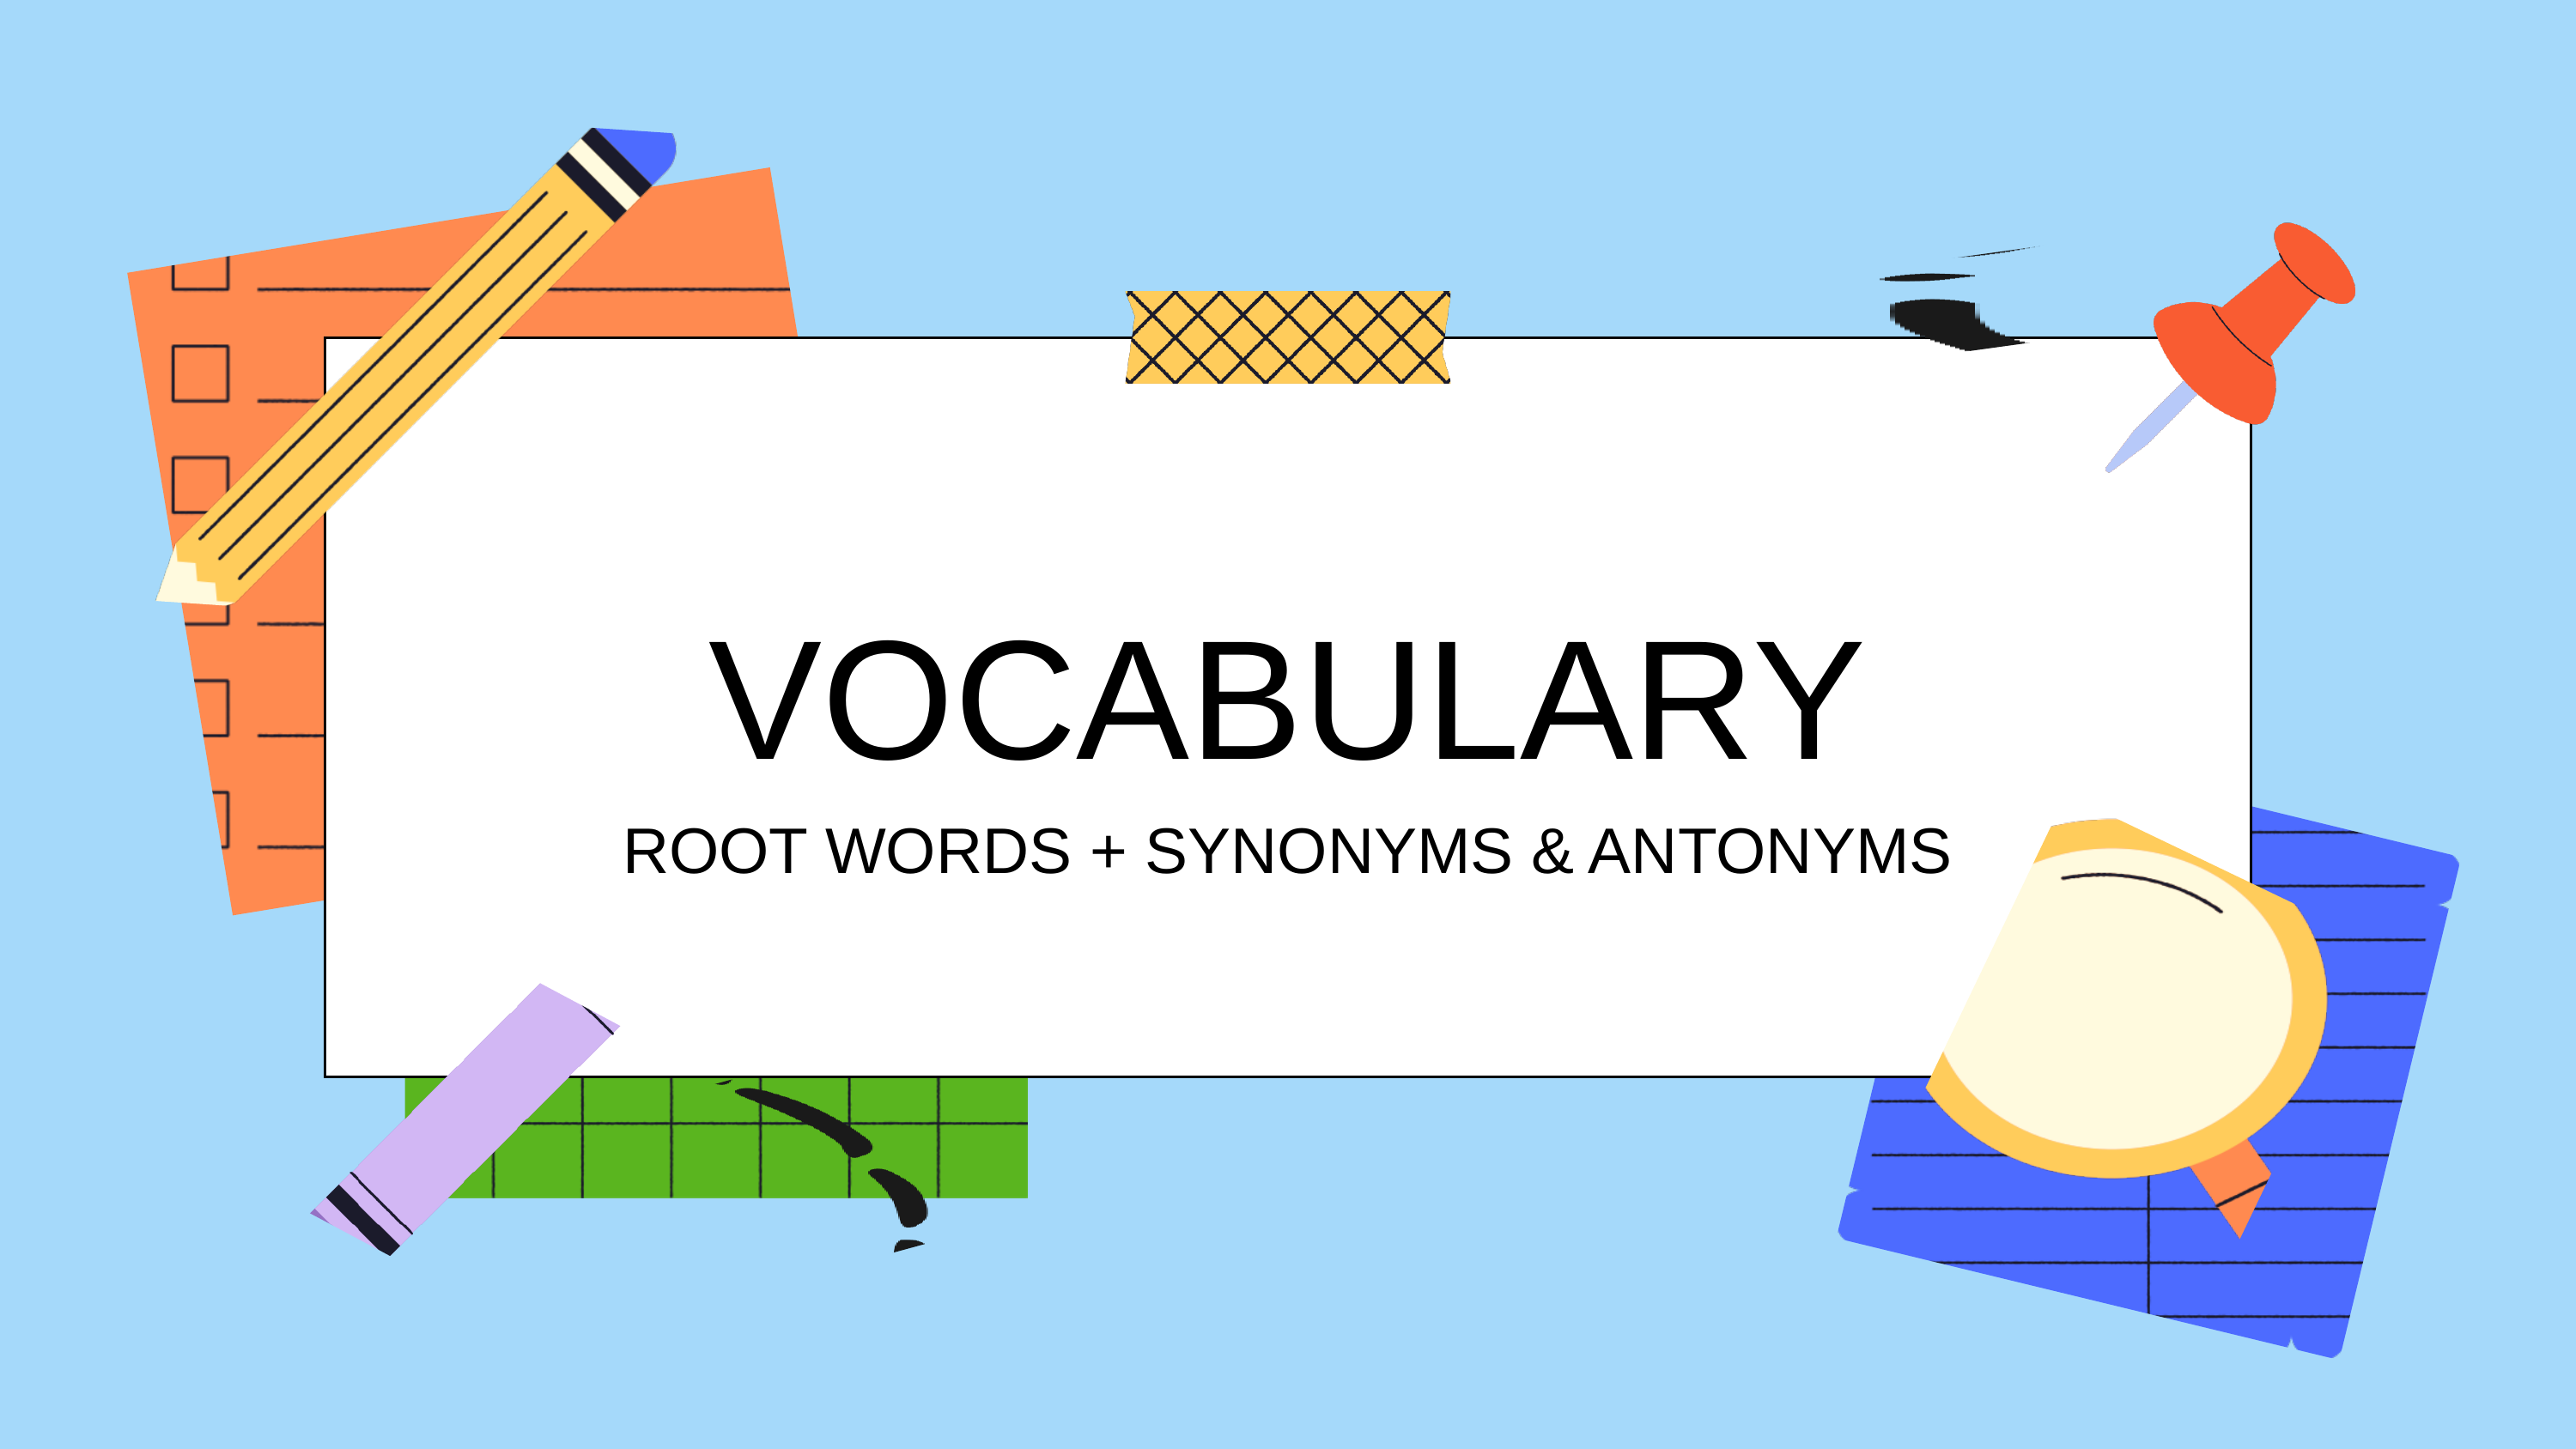

VOCABULARY
ROOT WORDS + SYNONYMS & ANTONYMS